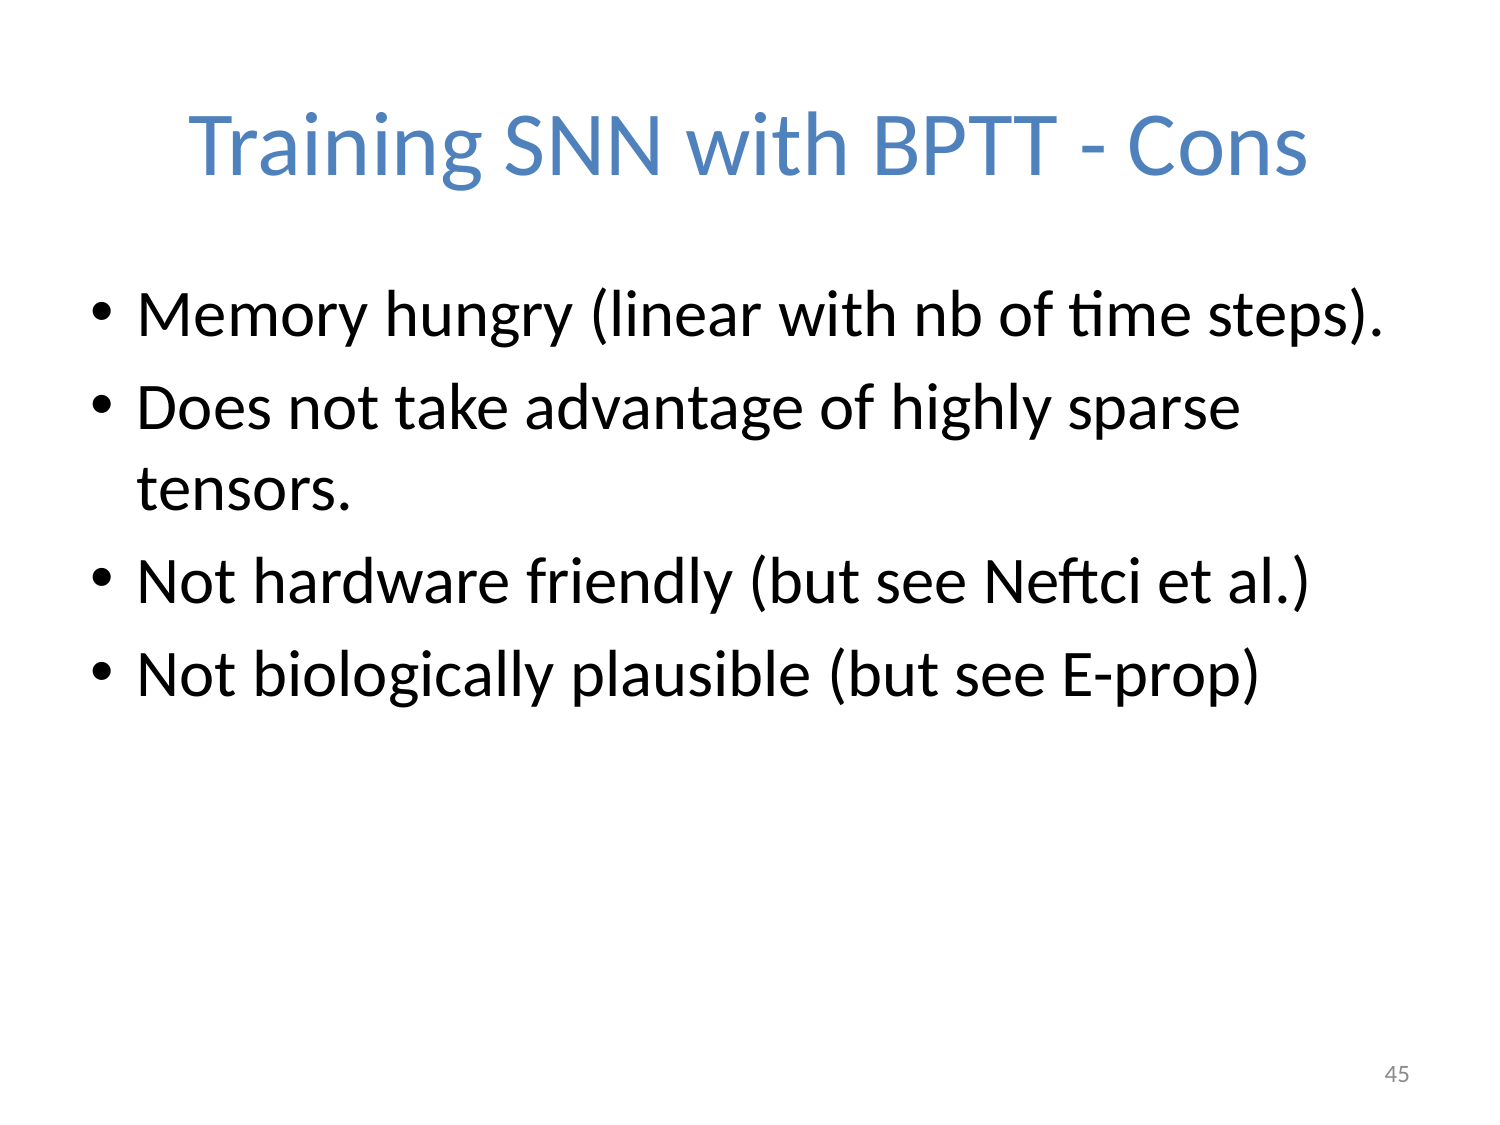

# Training SNN with BPTT - Cons
Memory hungry (linear with nb of time steps).
Does not take advantage of highly sparse tensors.
Not hardware friendly (but see Neftci et al.)
Not biologically plausible (but see E-prop)

45